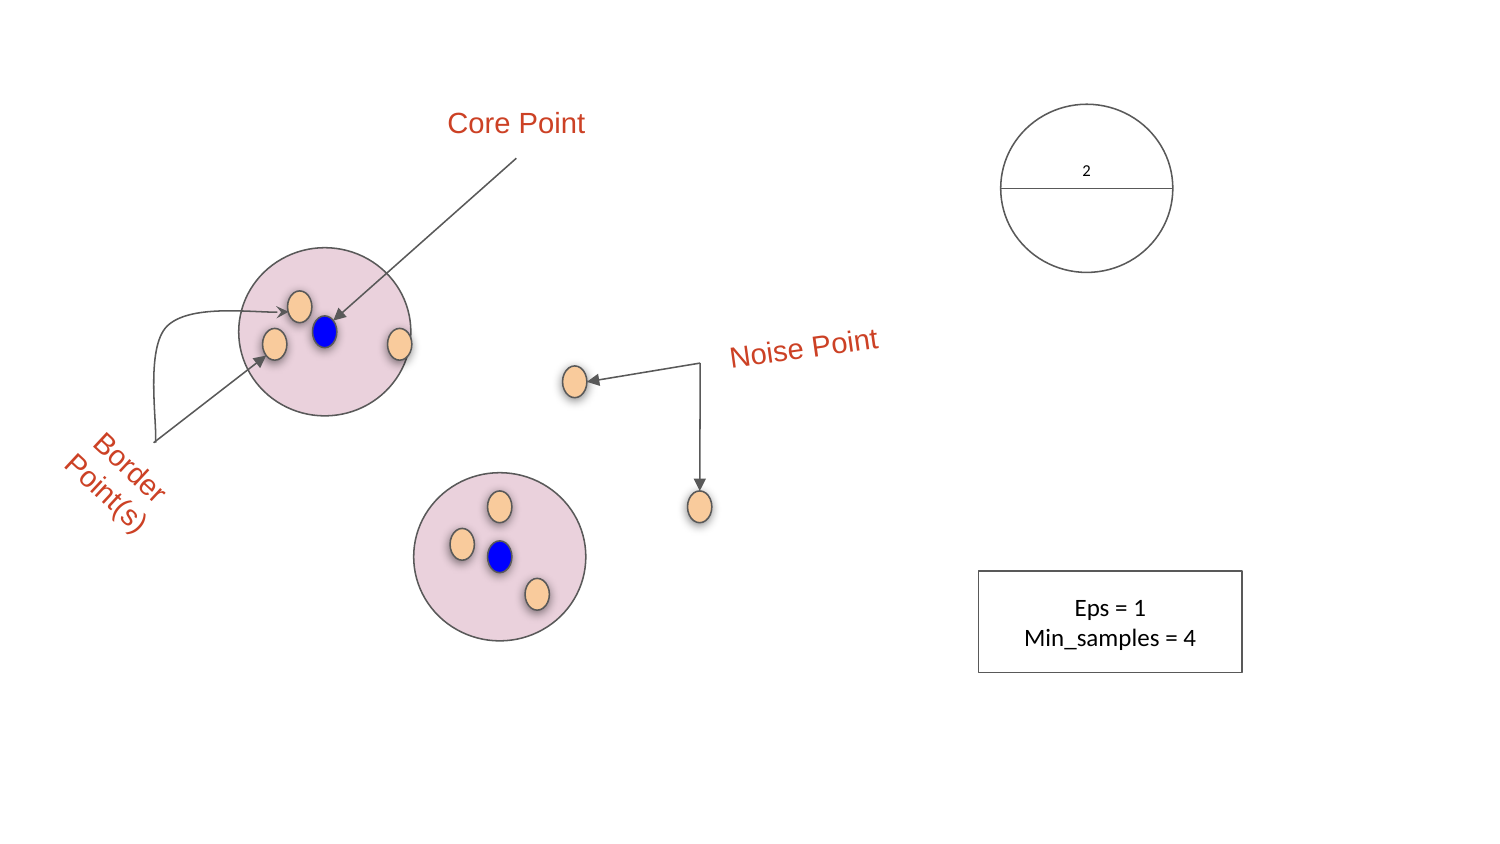

Core Point

2

Noise Point

Border Point(s)

Eps = 1
Min_samples = 4